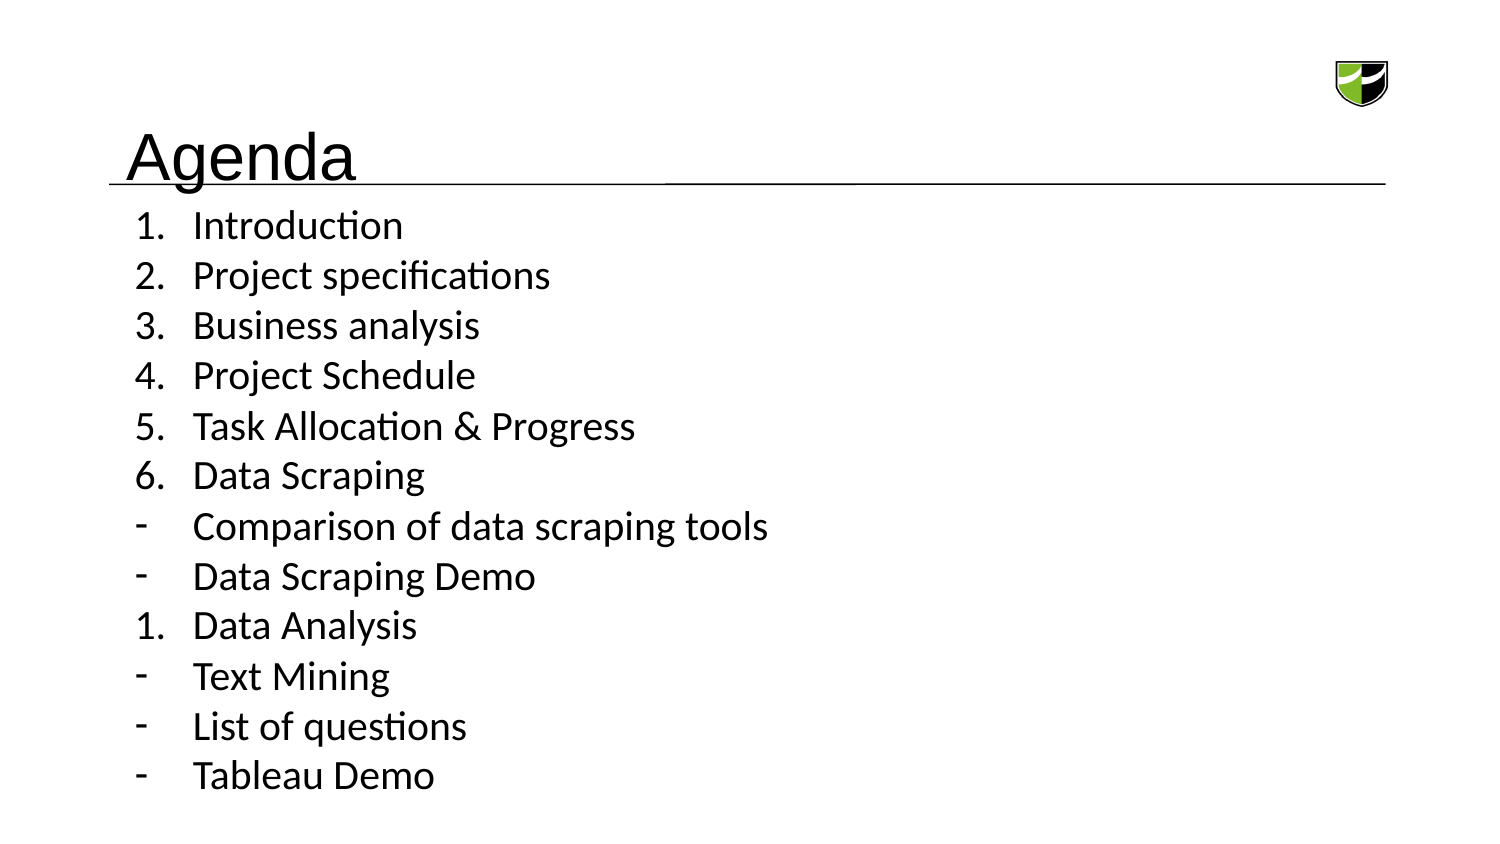

# Agenda
Introduction
Project specifications
Business analysis
Project Schedule
Task Allocation & Progress
Data Scraping
Comparison of data scraping tools
Data Scraping Demo
Data Analysis
Text Mining
List of questions
Tableau Demo